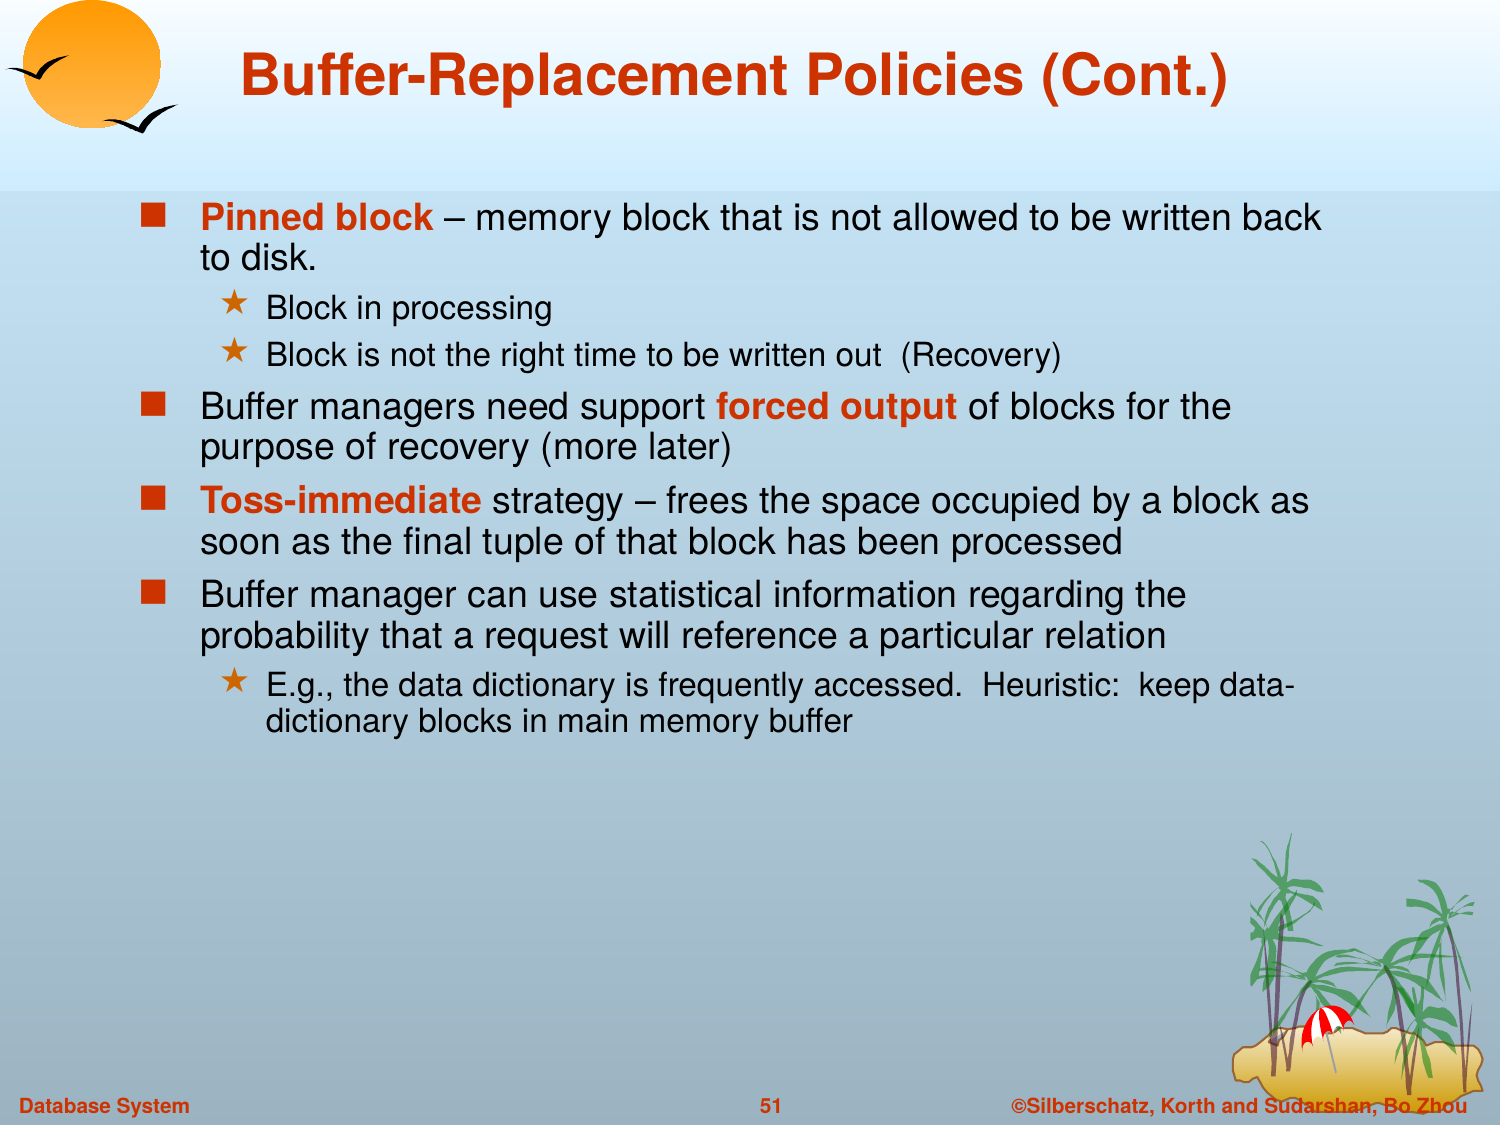

# Buffer-Replacement Policies (Cont.)
Pinned block – memory block that is not allowed to be written back to disk.
Block in processing
Block is not the right time to be written out  (Recovery)
Buffer managers need support forced output of blocks for the purpose of recovery (more later)
Toss-immediate strategy – frees the space occupied by a block as soon as the final tuple of that block has been processed
Buffer manager can use statistical information regarding the probability that a request will reference a particular relation
E.g., the data dictionary is frequently accessed.  Heuristic:  keep data-dictionary blocks in main memory buffer